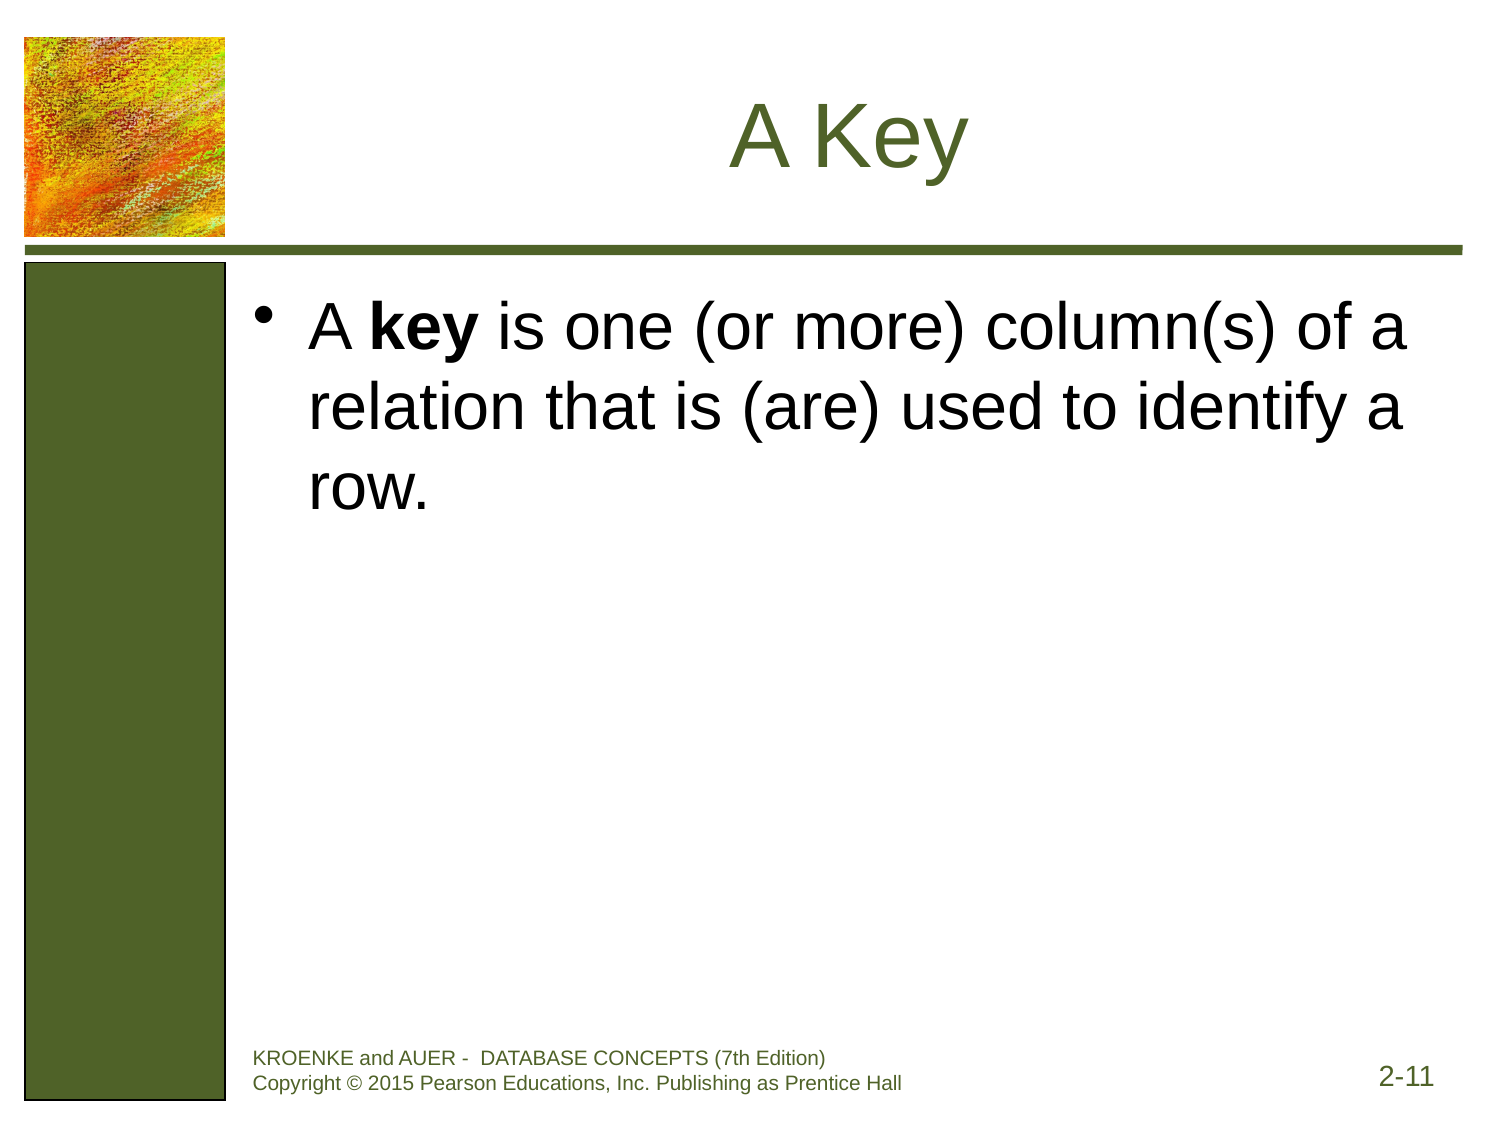

# A Key
A key is one (or more) column(s) of a relation that is (are) used to identify a row.
KROENKE and AUER -  DATABASE CONCEPTS (7th Edition)                                    Copyright © 2015 Pearson Educations, Inc. Publishing as Prentice Hall
2-11